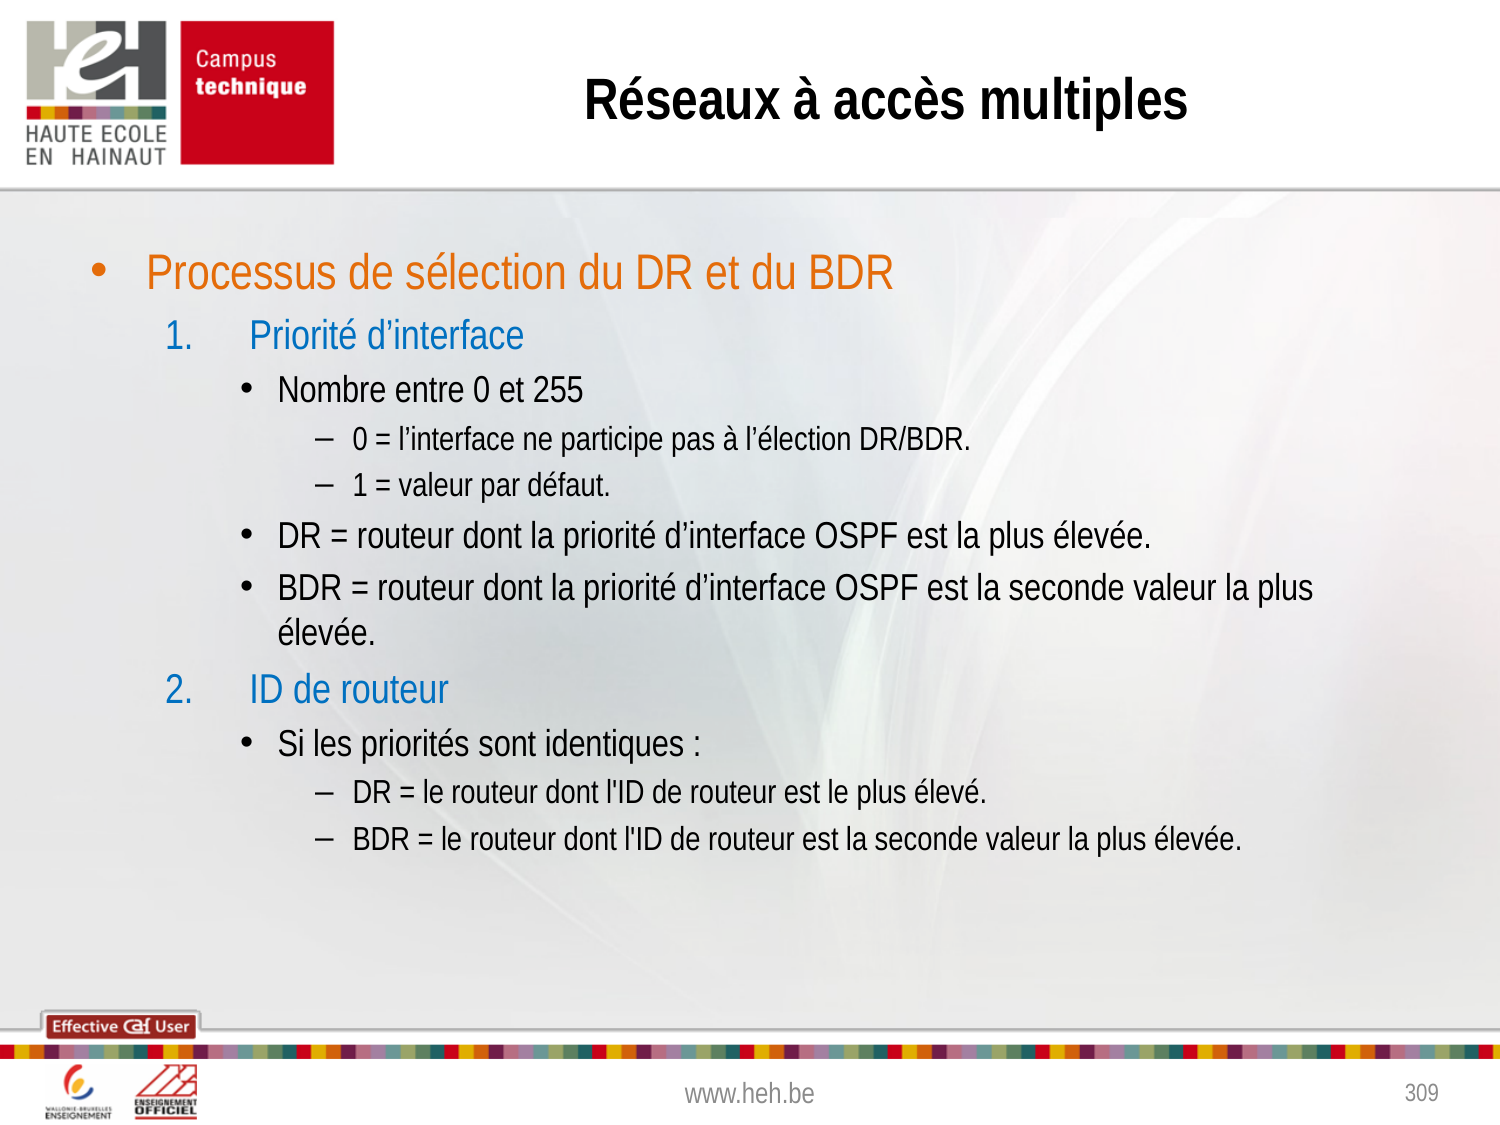

# Réseaux à accès multiples
Processus de sélection du DR et du BDR
Priorité d’interface
Nombre entre 0 et 255
0 = l’interface ne participe pas à l’élection DR/BDR.
1 = valeur par défaut.
DR = routeur dont la priorité d’interface OSPF est la plus élevée.
BDR = routeur dont la priorité d’interface OSPF est la seconde valeur la plus élevée.
ID de routeur
Si les priorités sont identiques :
DR = le routeur dont l'ID de routeur est le plus élevé.
BDR = le routeur dont l'ID de routeur est la seconde valeur la plus élevée.
www.heh.be
309